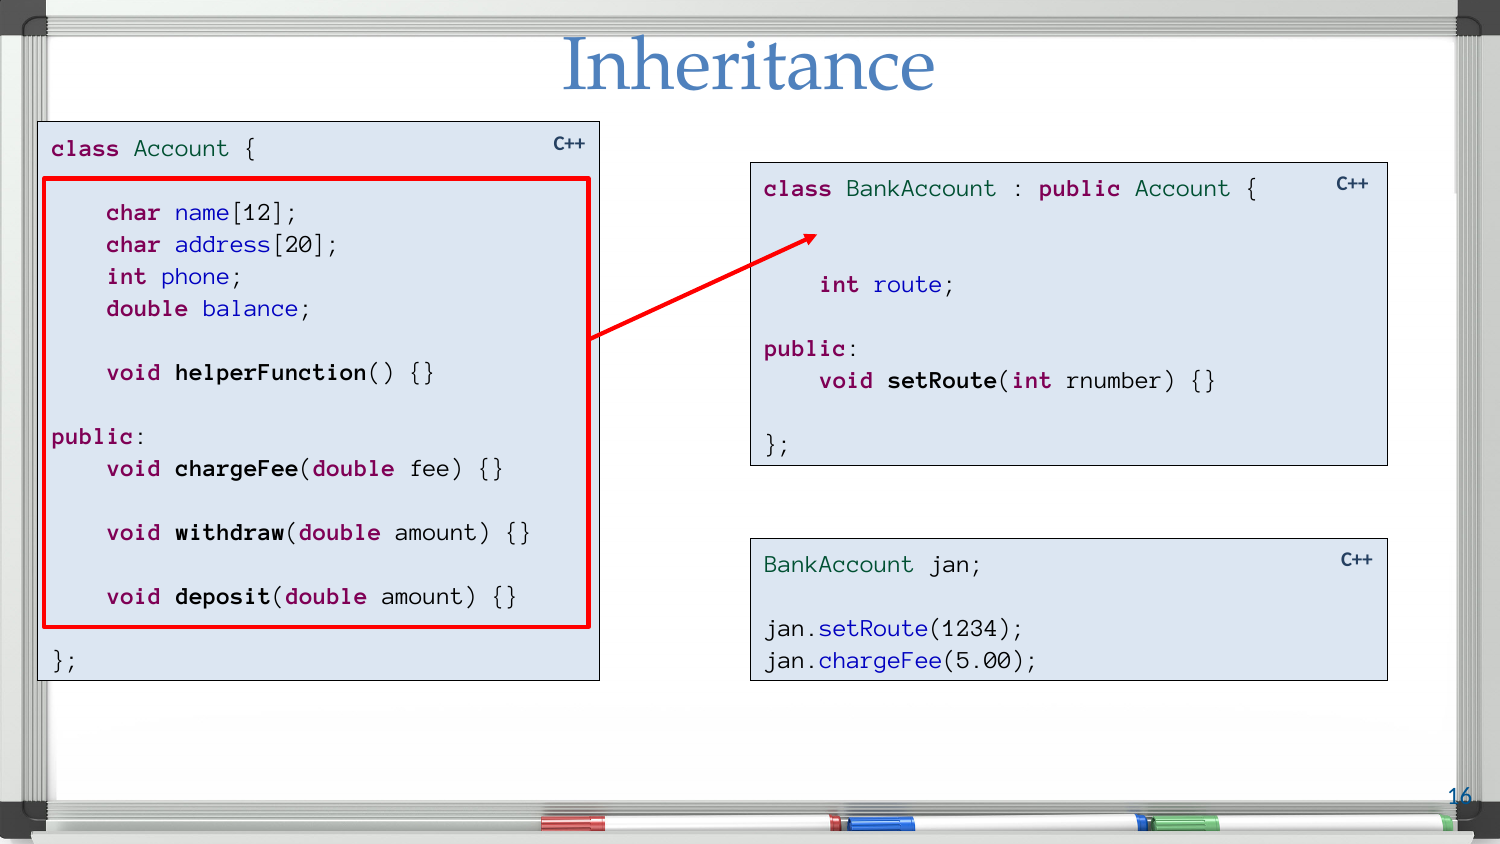

# Inheritance
class Account {

    char name[12];
    char address[20];
    int phone;
    double balance;

    void helperFunction() {}

public:
    void chargeFee(double fee) {}

    void withdraw(double amount) {}

    void deposit(double amount) {}

};
C++
class BankAccount : public Account {

    int route;

public:
    void setRoute(int rnumber) {}

};
C++

BankAccount jan;

jan.setRoute(1234);
jan.chargeFee(5.00);
C++
16